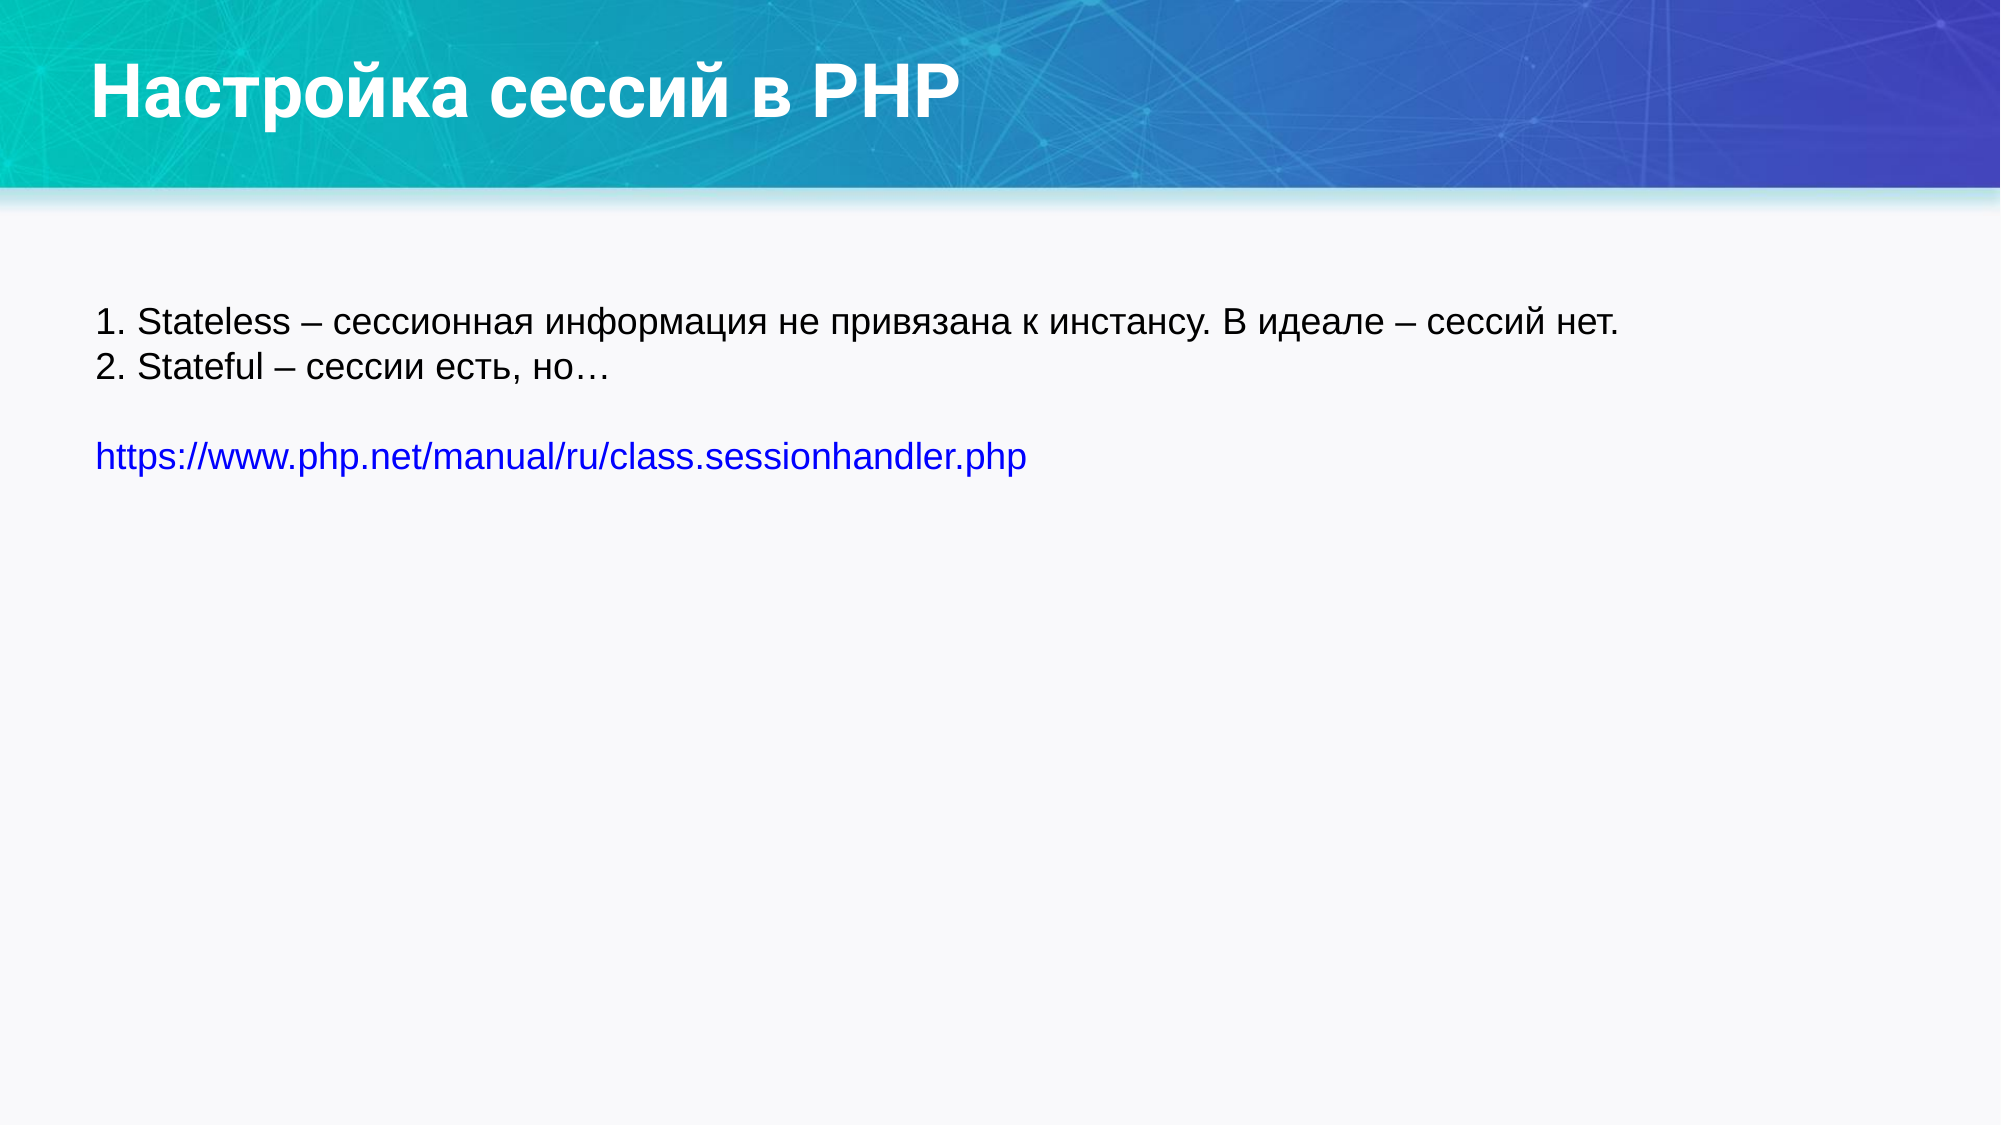

# Настройка сессий в PHP
1. Stateless – сессионная информация не привязана к инстансу. В идеале – сессий нет.
2. Stateful – сессии есть, но…

https://www.php.net/manual/ru/class.sessionhandler.php